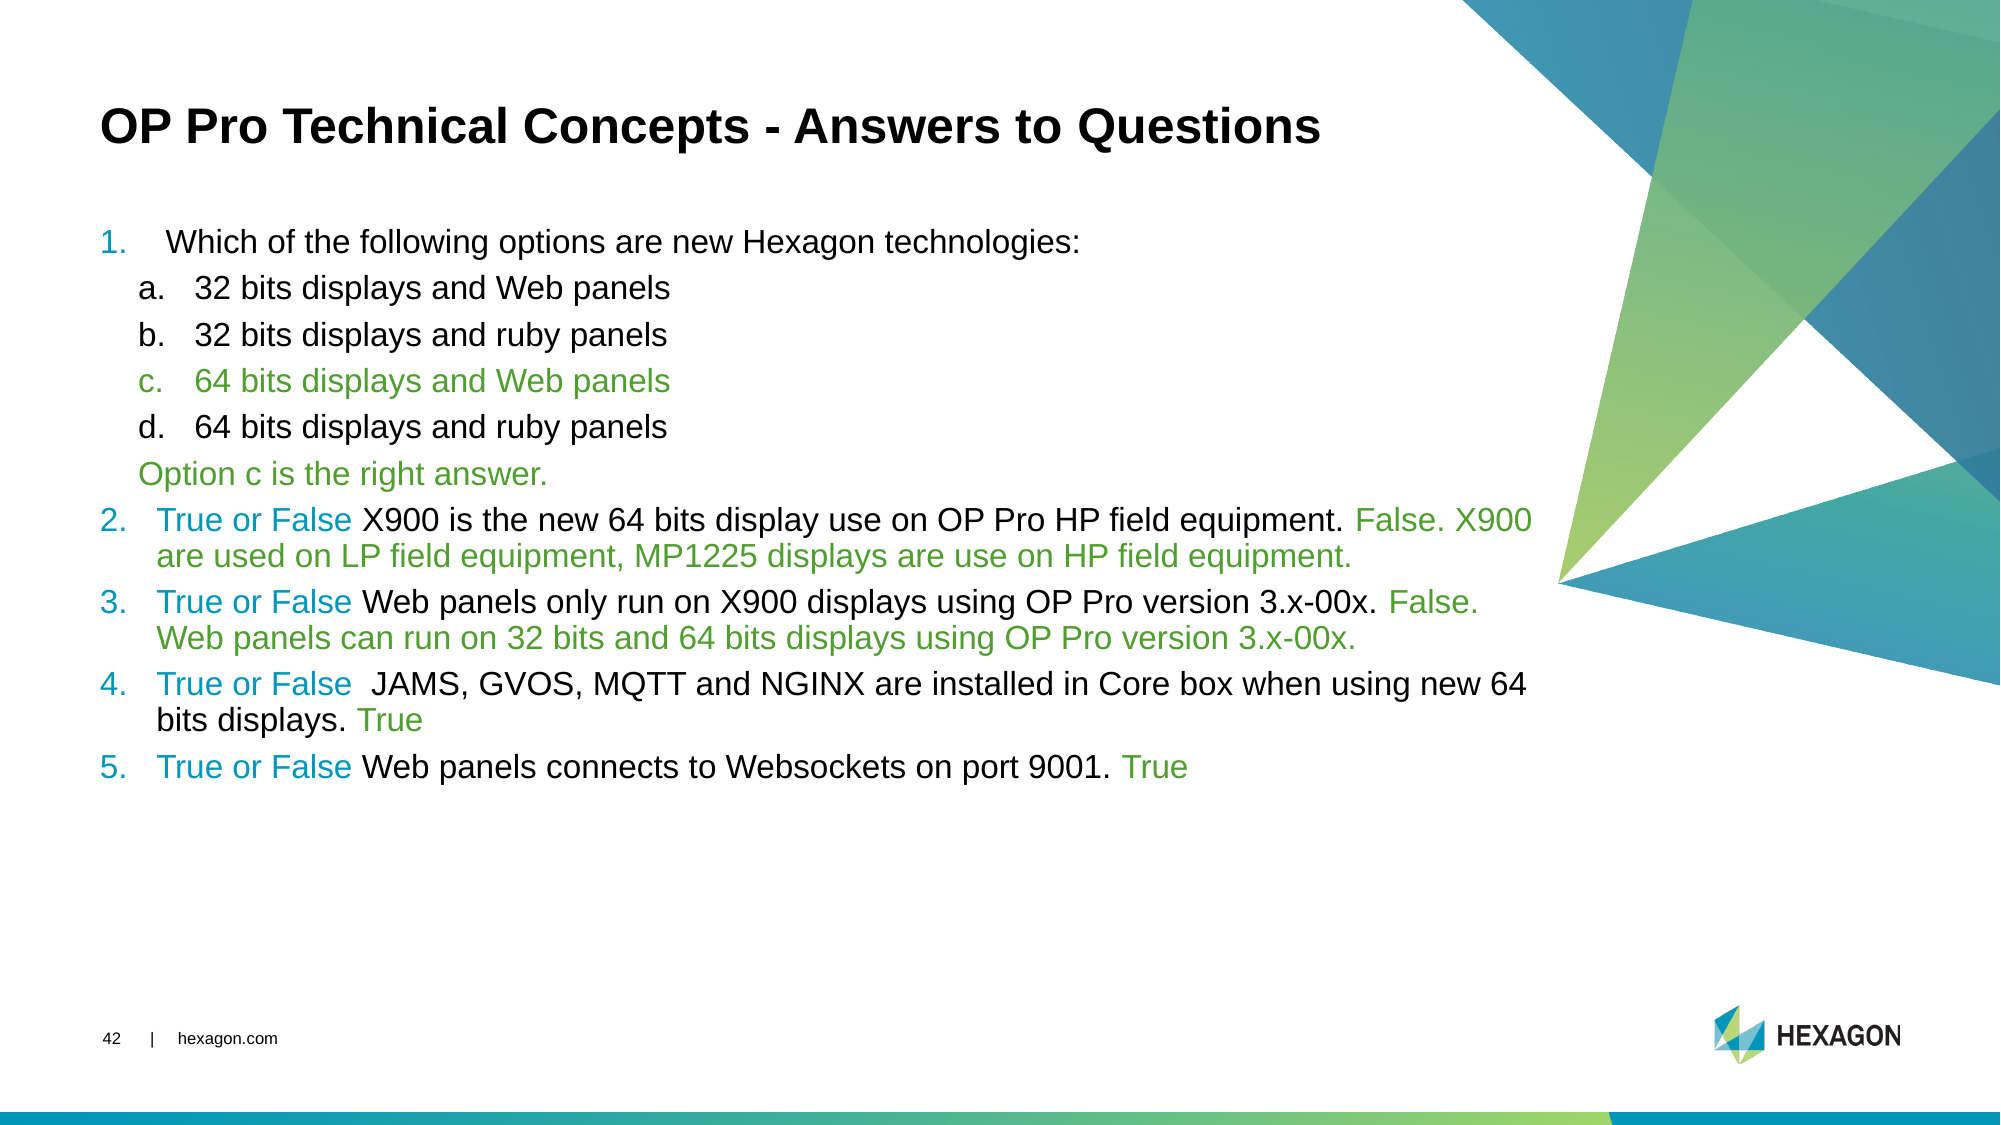

# OP Pro Technical Concepts - Answers to Questions
 Which of the following options are new Hexagon technologies:
32 bits displays and Web panels
32 bits displays and ruby panels
64 bits displays and Web panels
64 bits displays and ruby panels
Option c is the right answer.
True or False X900 is the new 64 bits display use on OP Pro HP field equipment. False. X900 are used on LP field equipment, MP1225 displays are use on HP field equipment.
True or False Web panels only run on X900 displays using OP Pro version 3.x-00x. False. Web panels can run on 32 bits and 64 bits displays using OP Pro version 3.x-00x.
True or False  JAMS, GVOS, MQTT and NGINX are installed in Core box when using new 64 bits displays. True
True or False Web panels connects to Websockets on port 9001. True